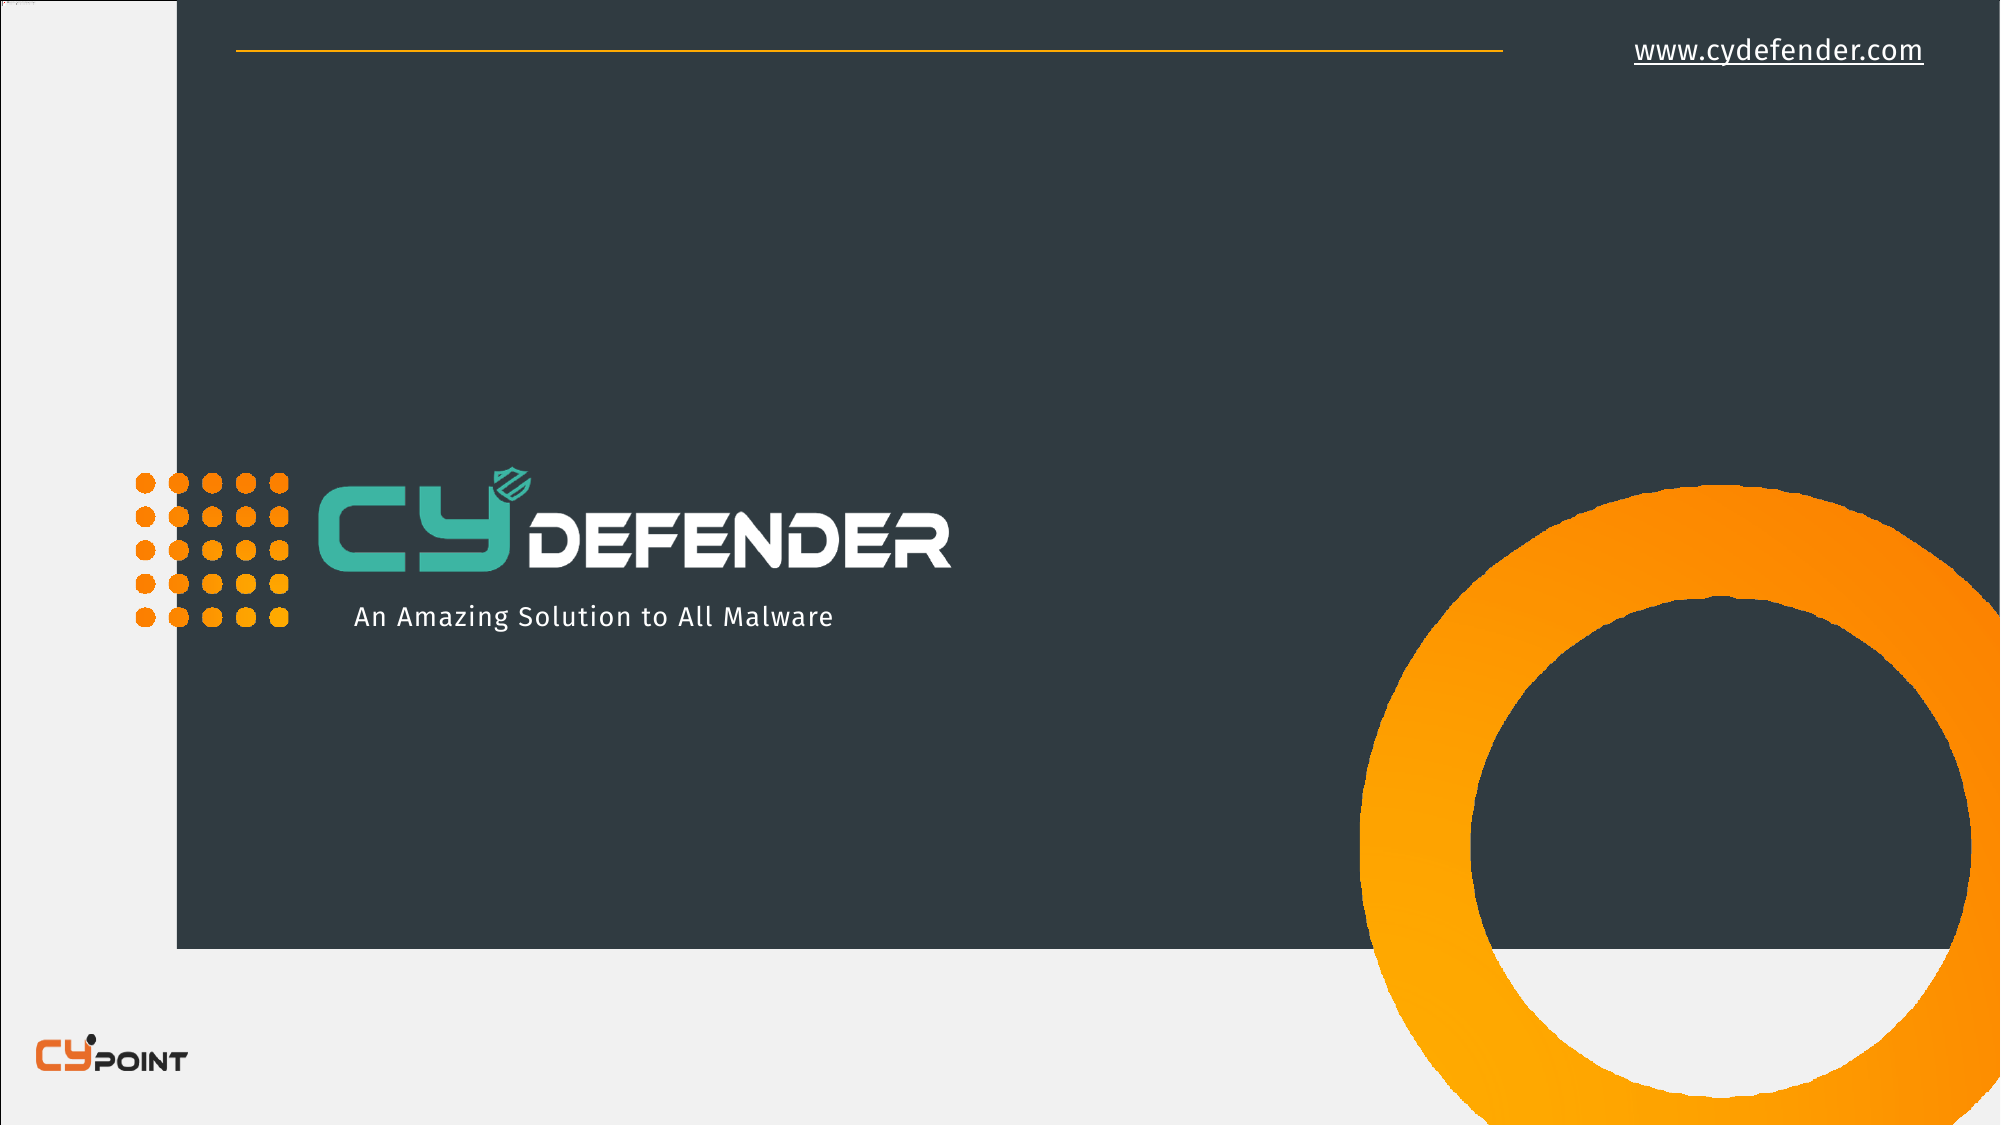

www.cydefender.com

An Amazing Solution to All Malware